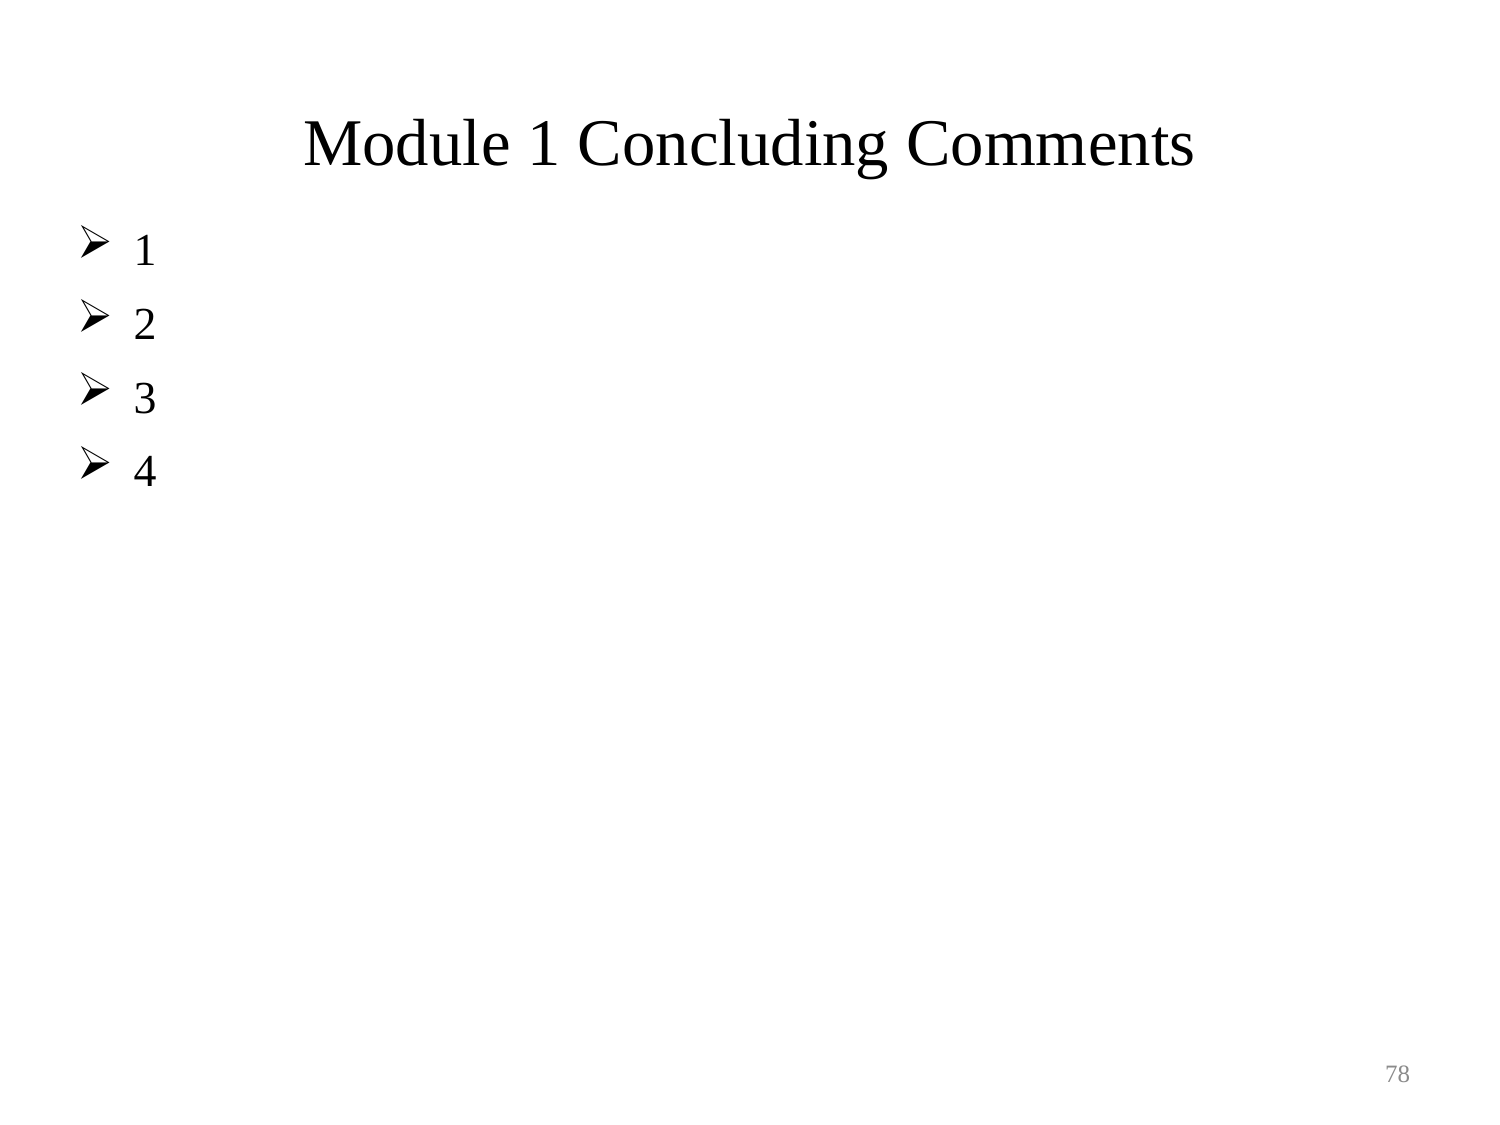

# Module 1 Concluding Comments
1
2
3
4

78